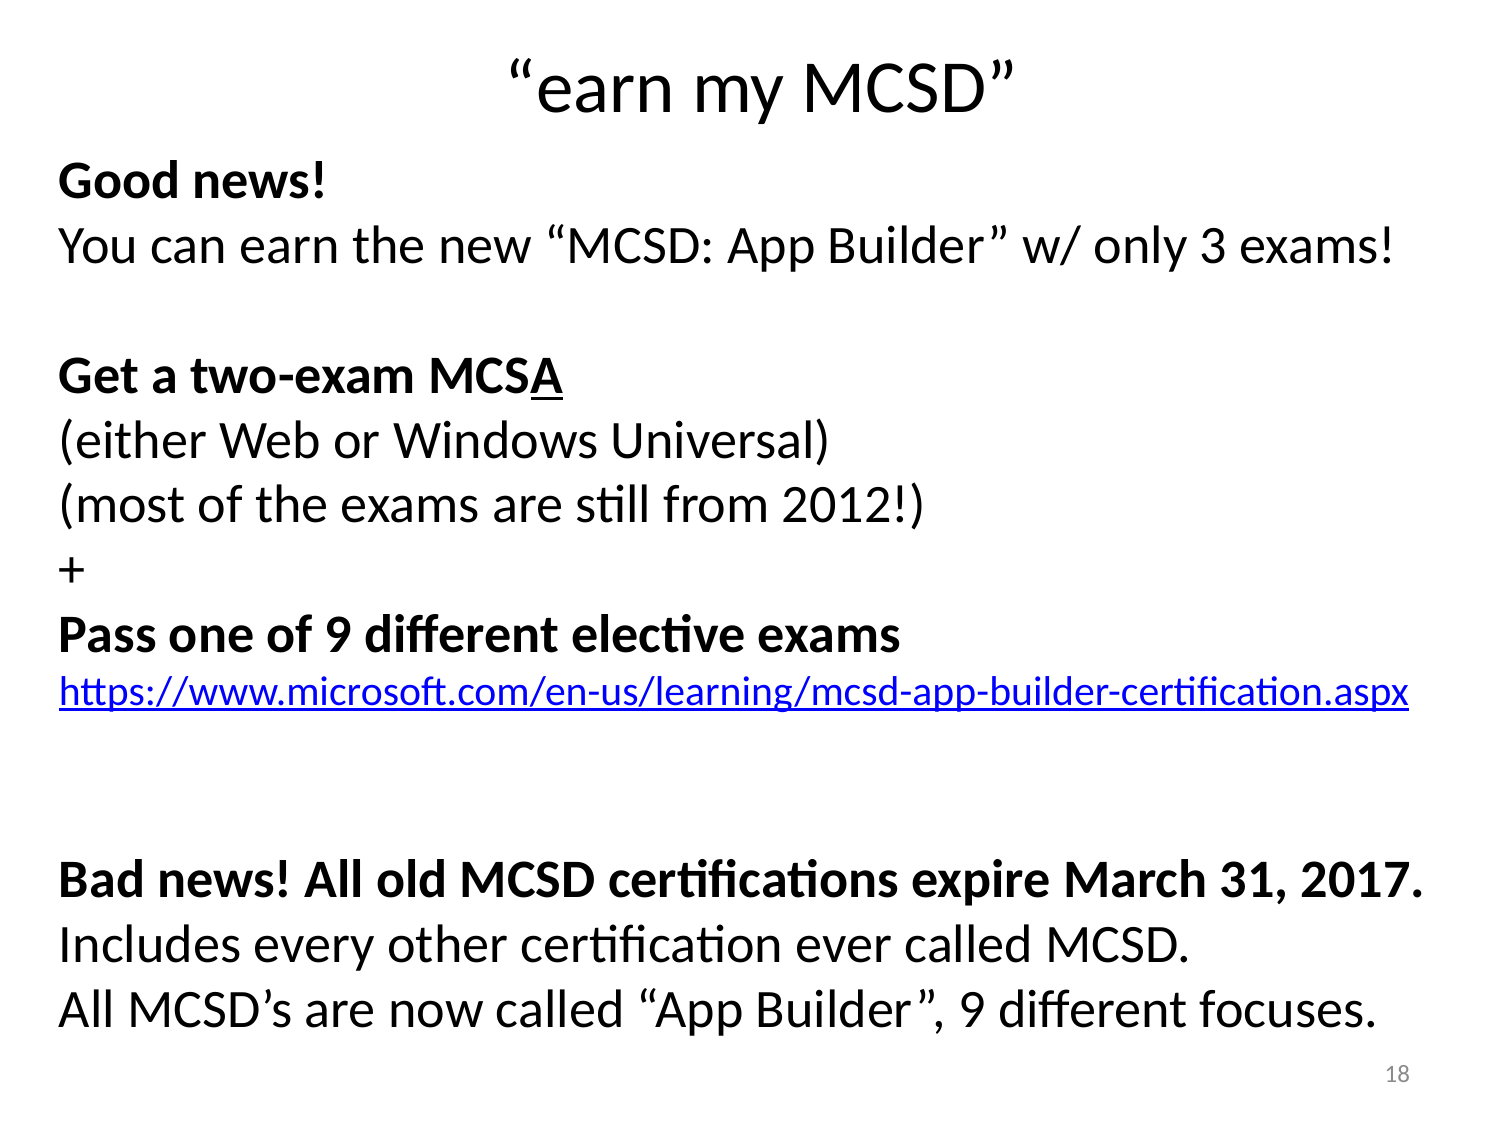

# “earn my MCSD”

Good news!
You can earn the new “MCSD: App Builder” w/ only 3 exams!

Get a two-exam MCSA
(either Web or Windows Universal)
(most of the exams are still from 2012!)
+
Pass one of 9 different elective exams
https://www.microsoft.com/en-us/learning/mcsd-app-builder-certification.aspx

Bad news! All old MCSD certifications expire March 31, 2017.
Includes every other certification ever called MCSD.
All MCSD’s are now called “App Builder”, 9 different focuses.

18